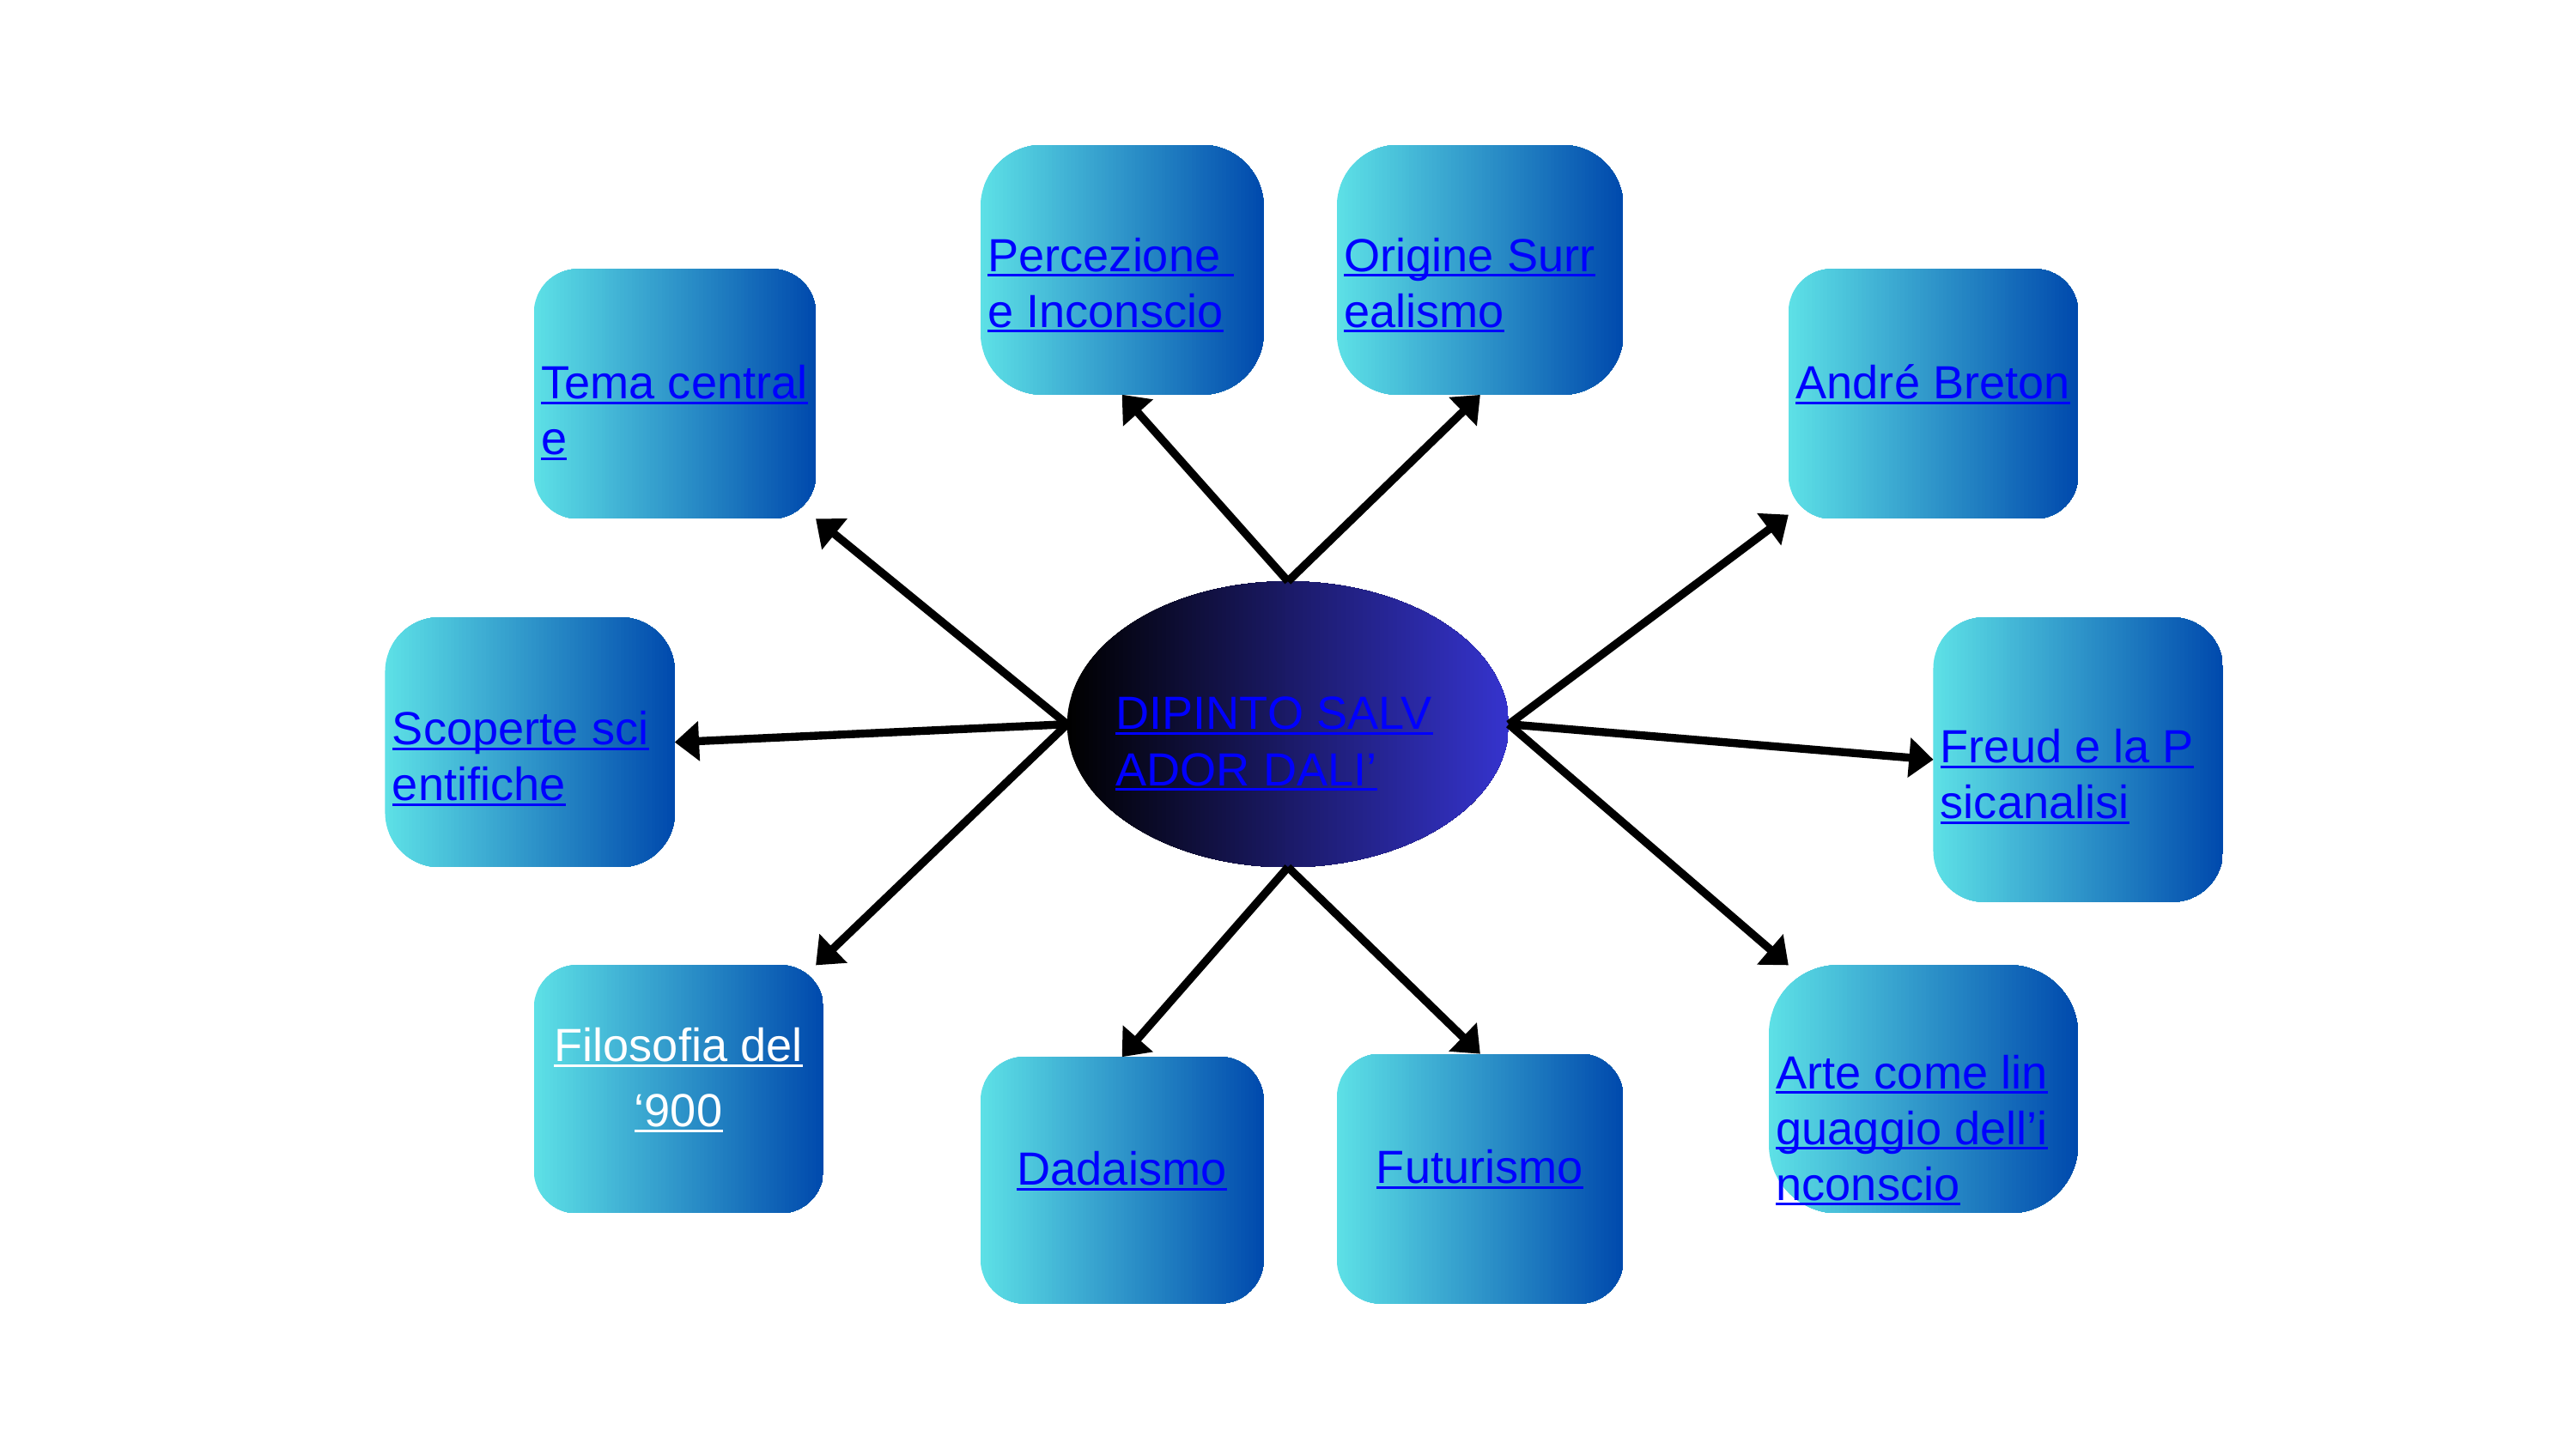

Percezione e Inconscio

Origine Surrealismo

Tema centrale

André Breton

DIPINTO SALVADOR DALI’

Scoperte scientifiche

Freud e la Psicanalisi

Filosofia del ‘900

Arte come linguaggio dell’inconscio

Futurismo

Dadaismo